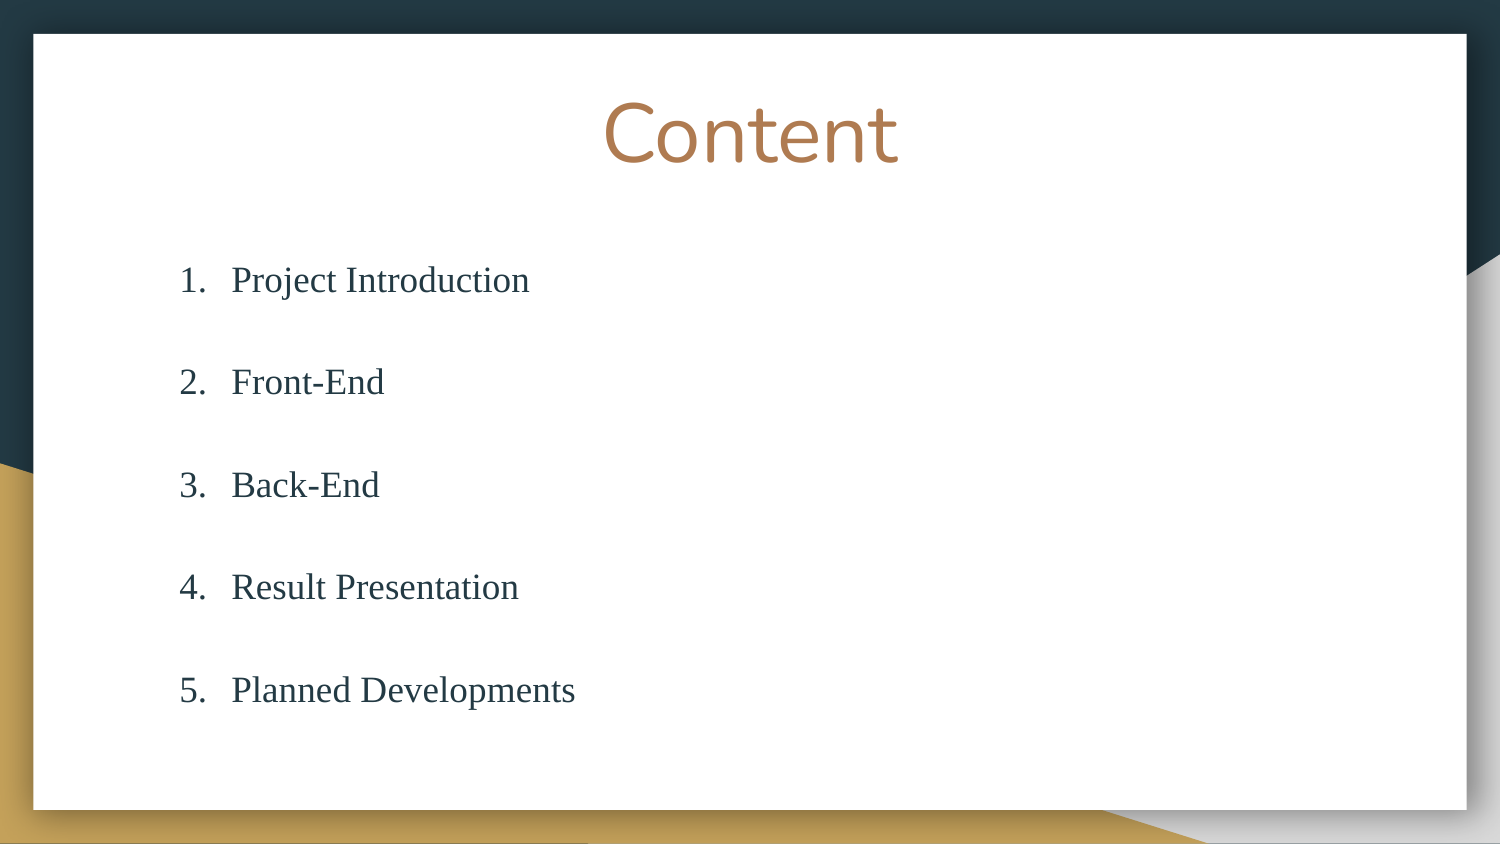

# Content
Project Introduction

Front-End

Back-End

Result Presentation

Planned Developments
2